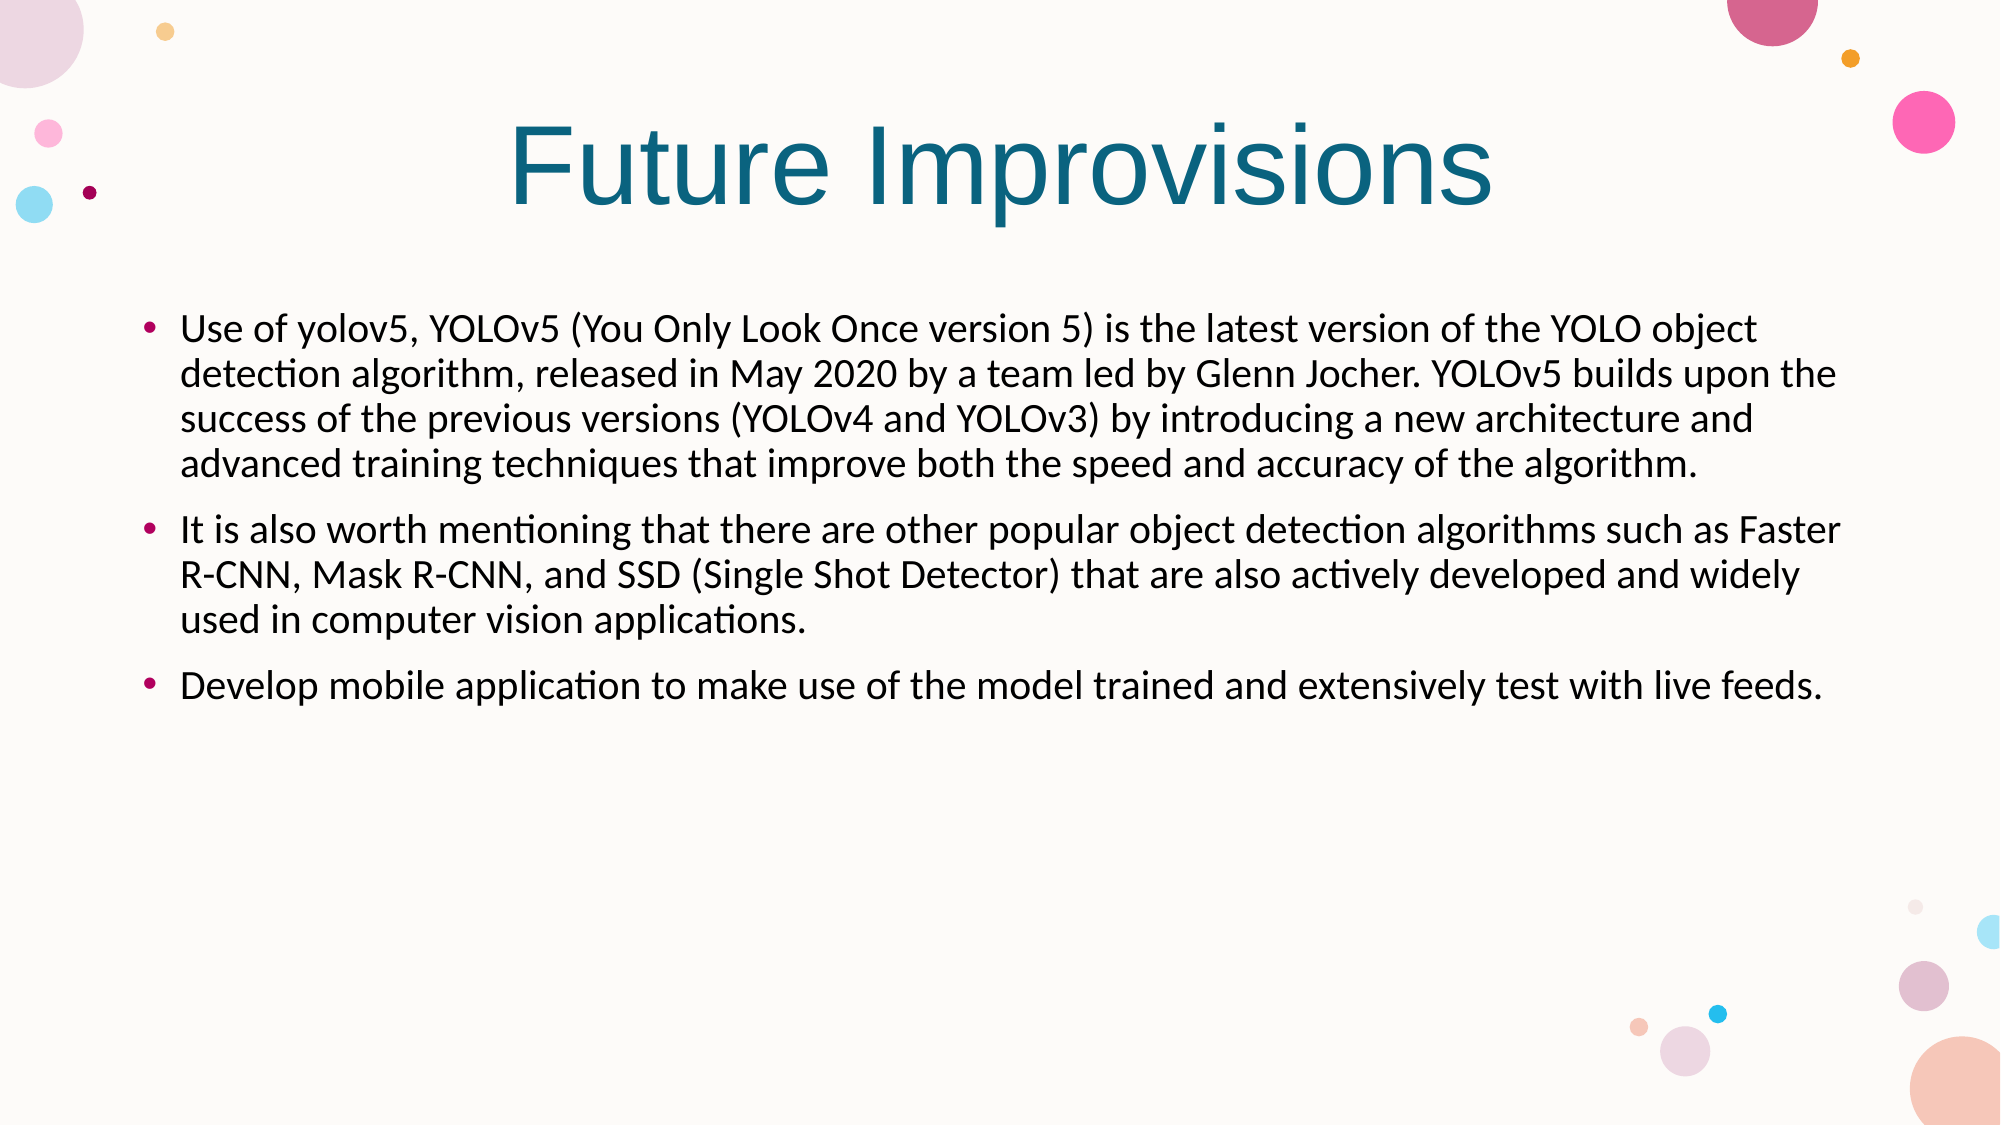

# Future Improvisions
Use of yolov5, YOLOv5 (You Only Look Once version 5) is the latest version of the YOLO object detection algorithm, released in May 2020 by a team led by Glenn Jocher. YOLOv5 builds upon the success of the previous versions (YOLOv4 and YOLOv3) by introducing a new architecture and advanced training techniques that improve both the speed and accuracy of the algorithm.
It is also worth mentioning that there are other popular object detection algorithms such as Faster R-CNN, Mask R-CNN, and SSD (Single Shot Detector) that are also actively developed and widely used in computer vision applications.
Develop mobile application to make use of the model trained and extensively test with live feeds.